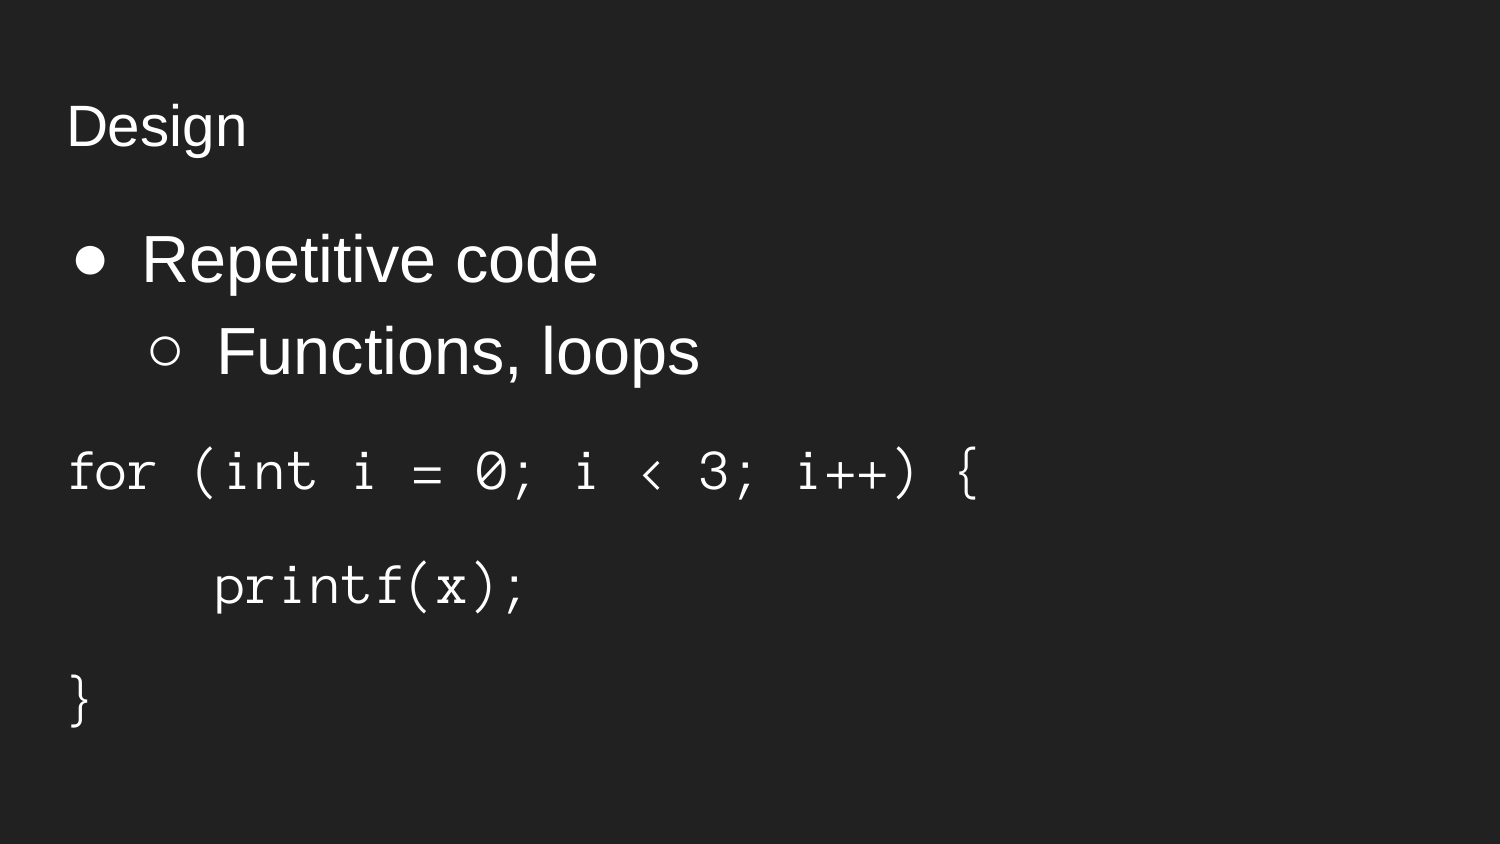

# Design
Repetitive code
Functions, loops
for (int i = 0; i < 3; i++) {
	printf(x);
}